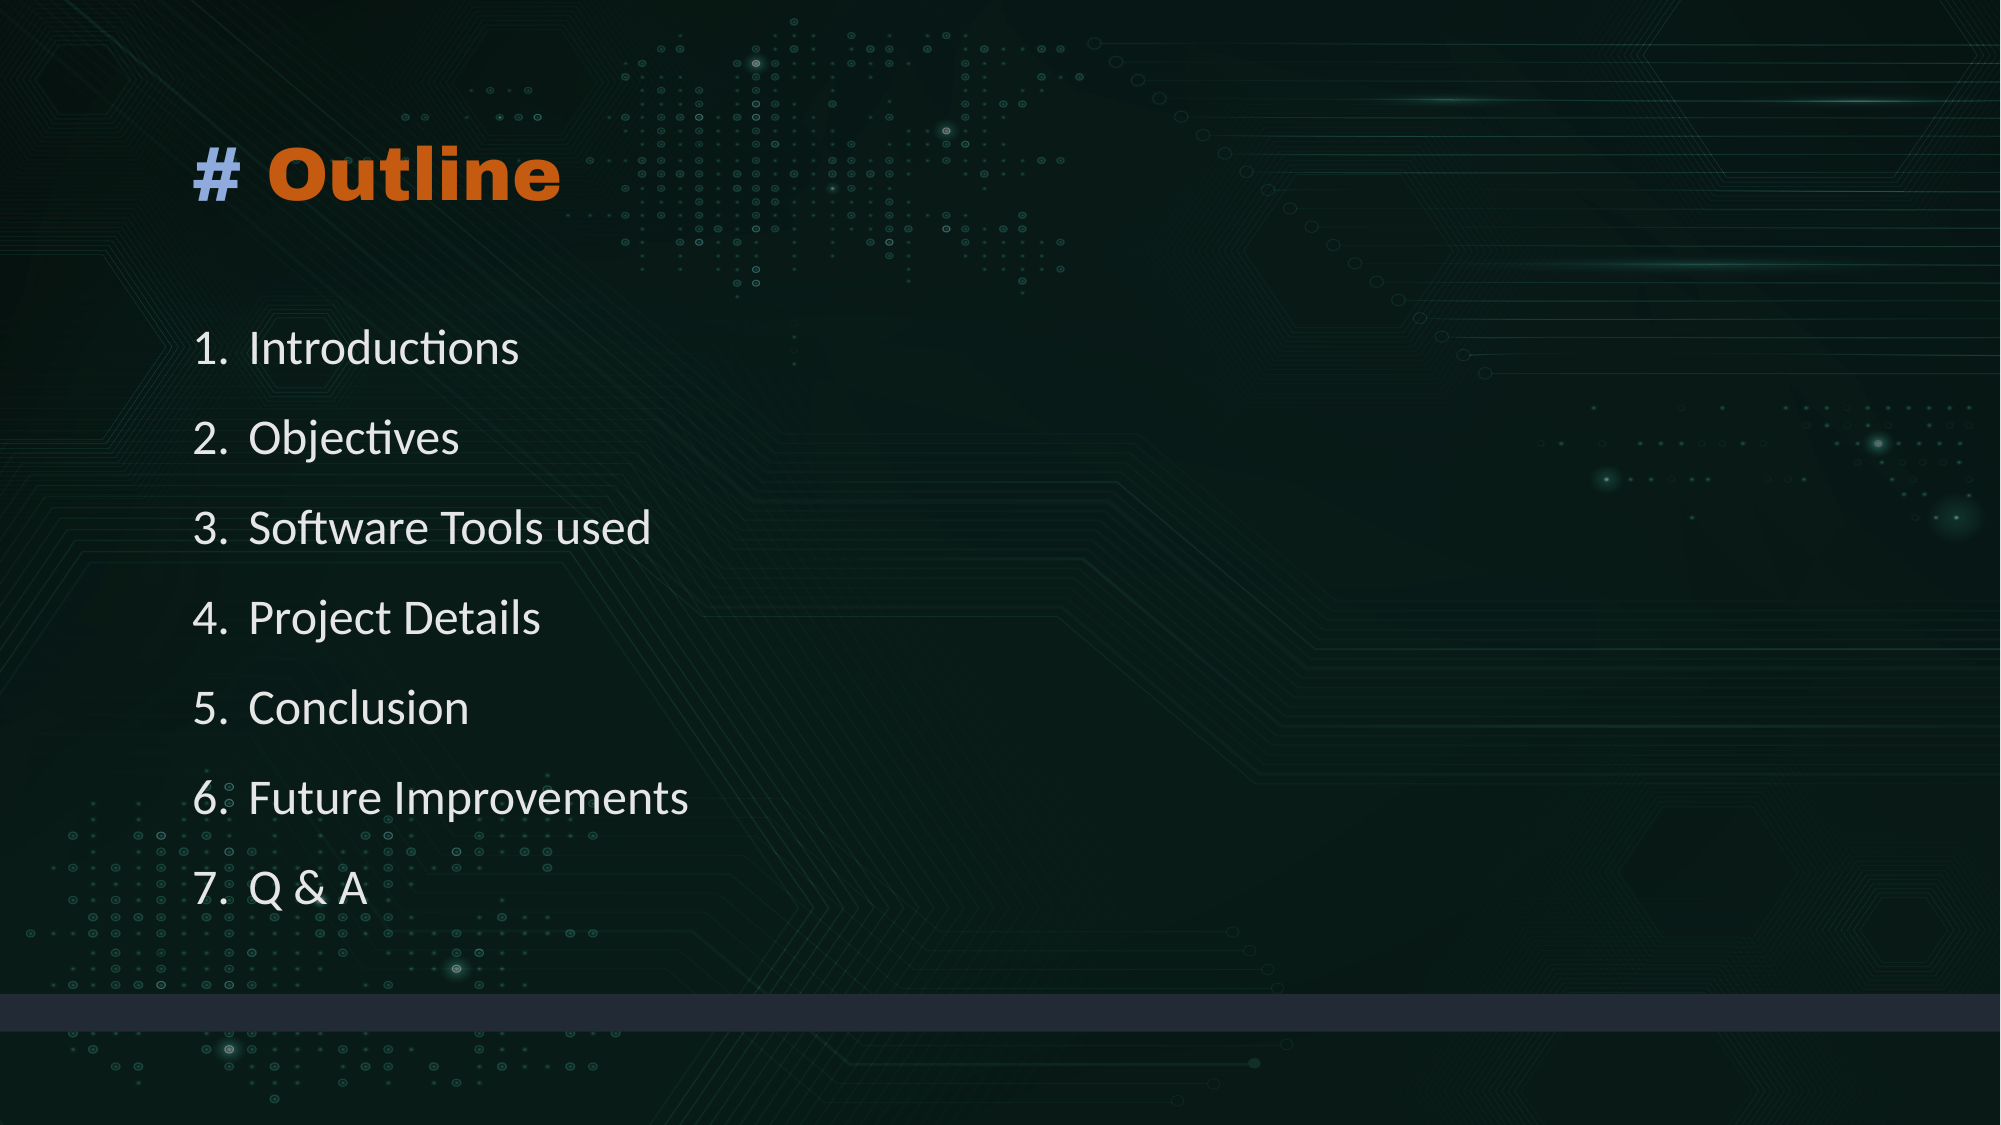

# Outline
Introductions
Objectives
Software Tools used
Project Details
Conclusion
Future Improvements
Q & A